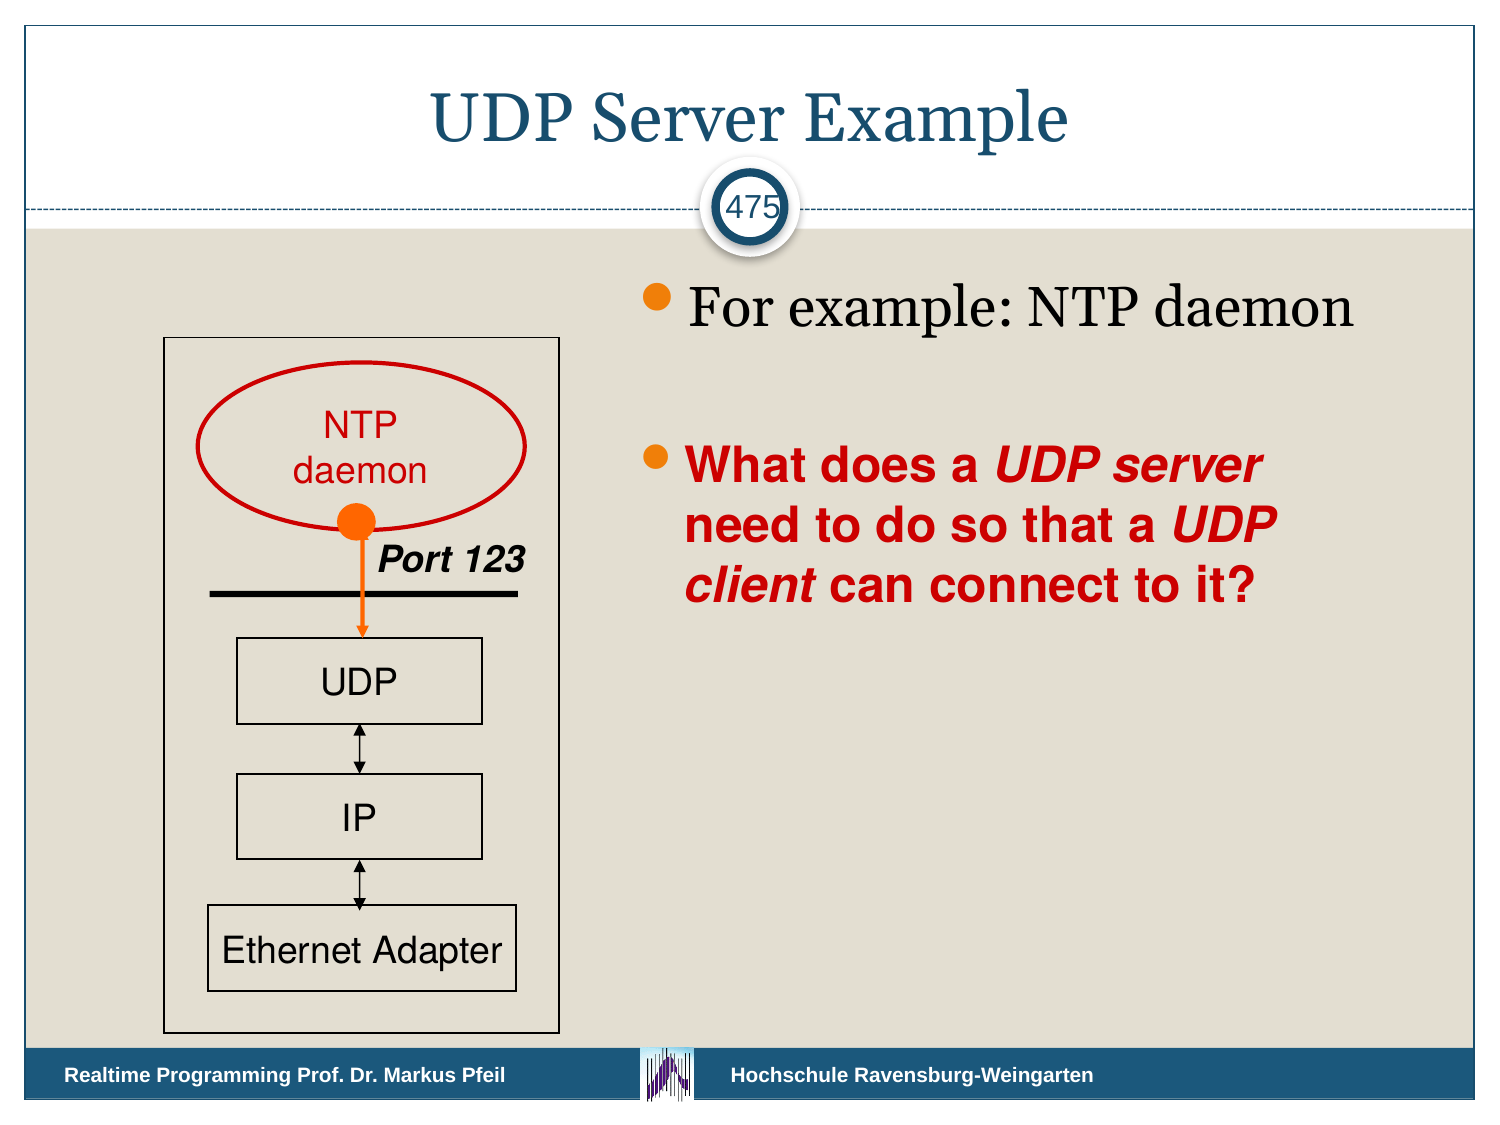

# UDP Server Example
475
For example: NTP daemon

What does a UDP server need to do so that a UDP client can connect to it?

NTP
daemon

Port 123

UDP

IP

Ethernet Adapter
Realtime Programming Prof. Dr. Markus Pfeil